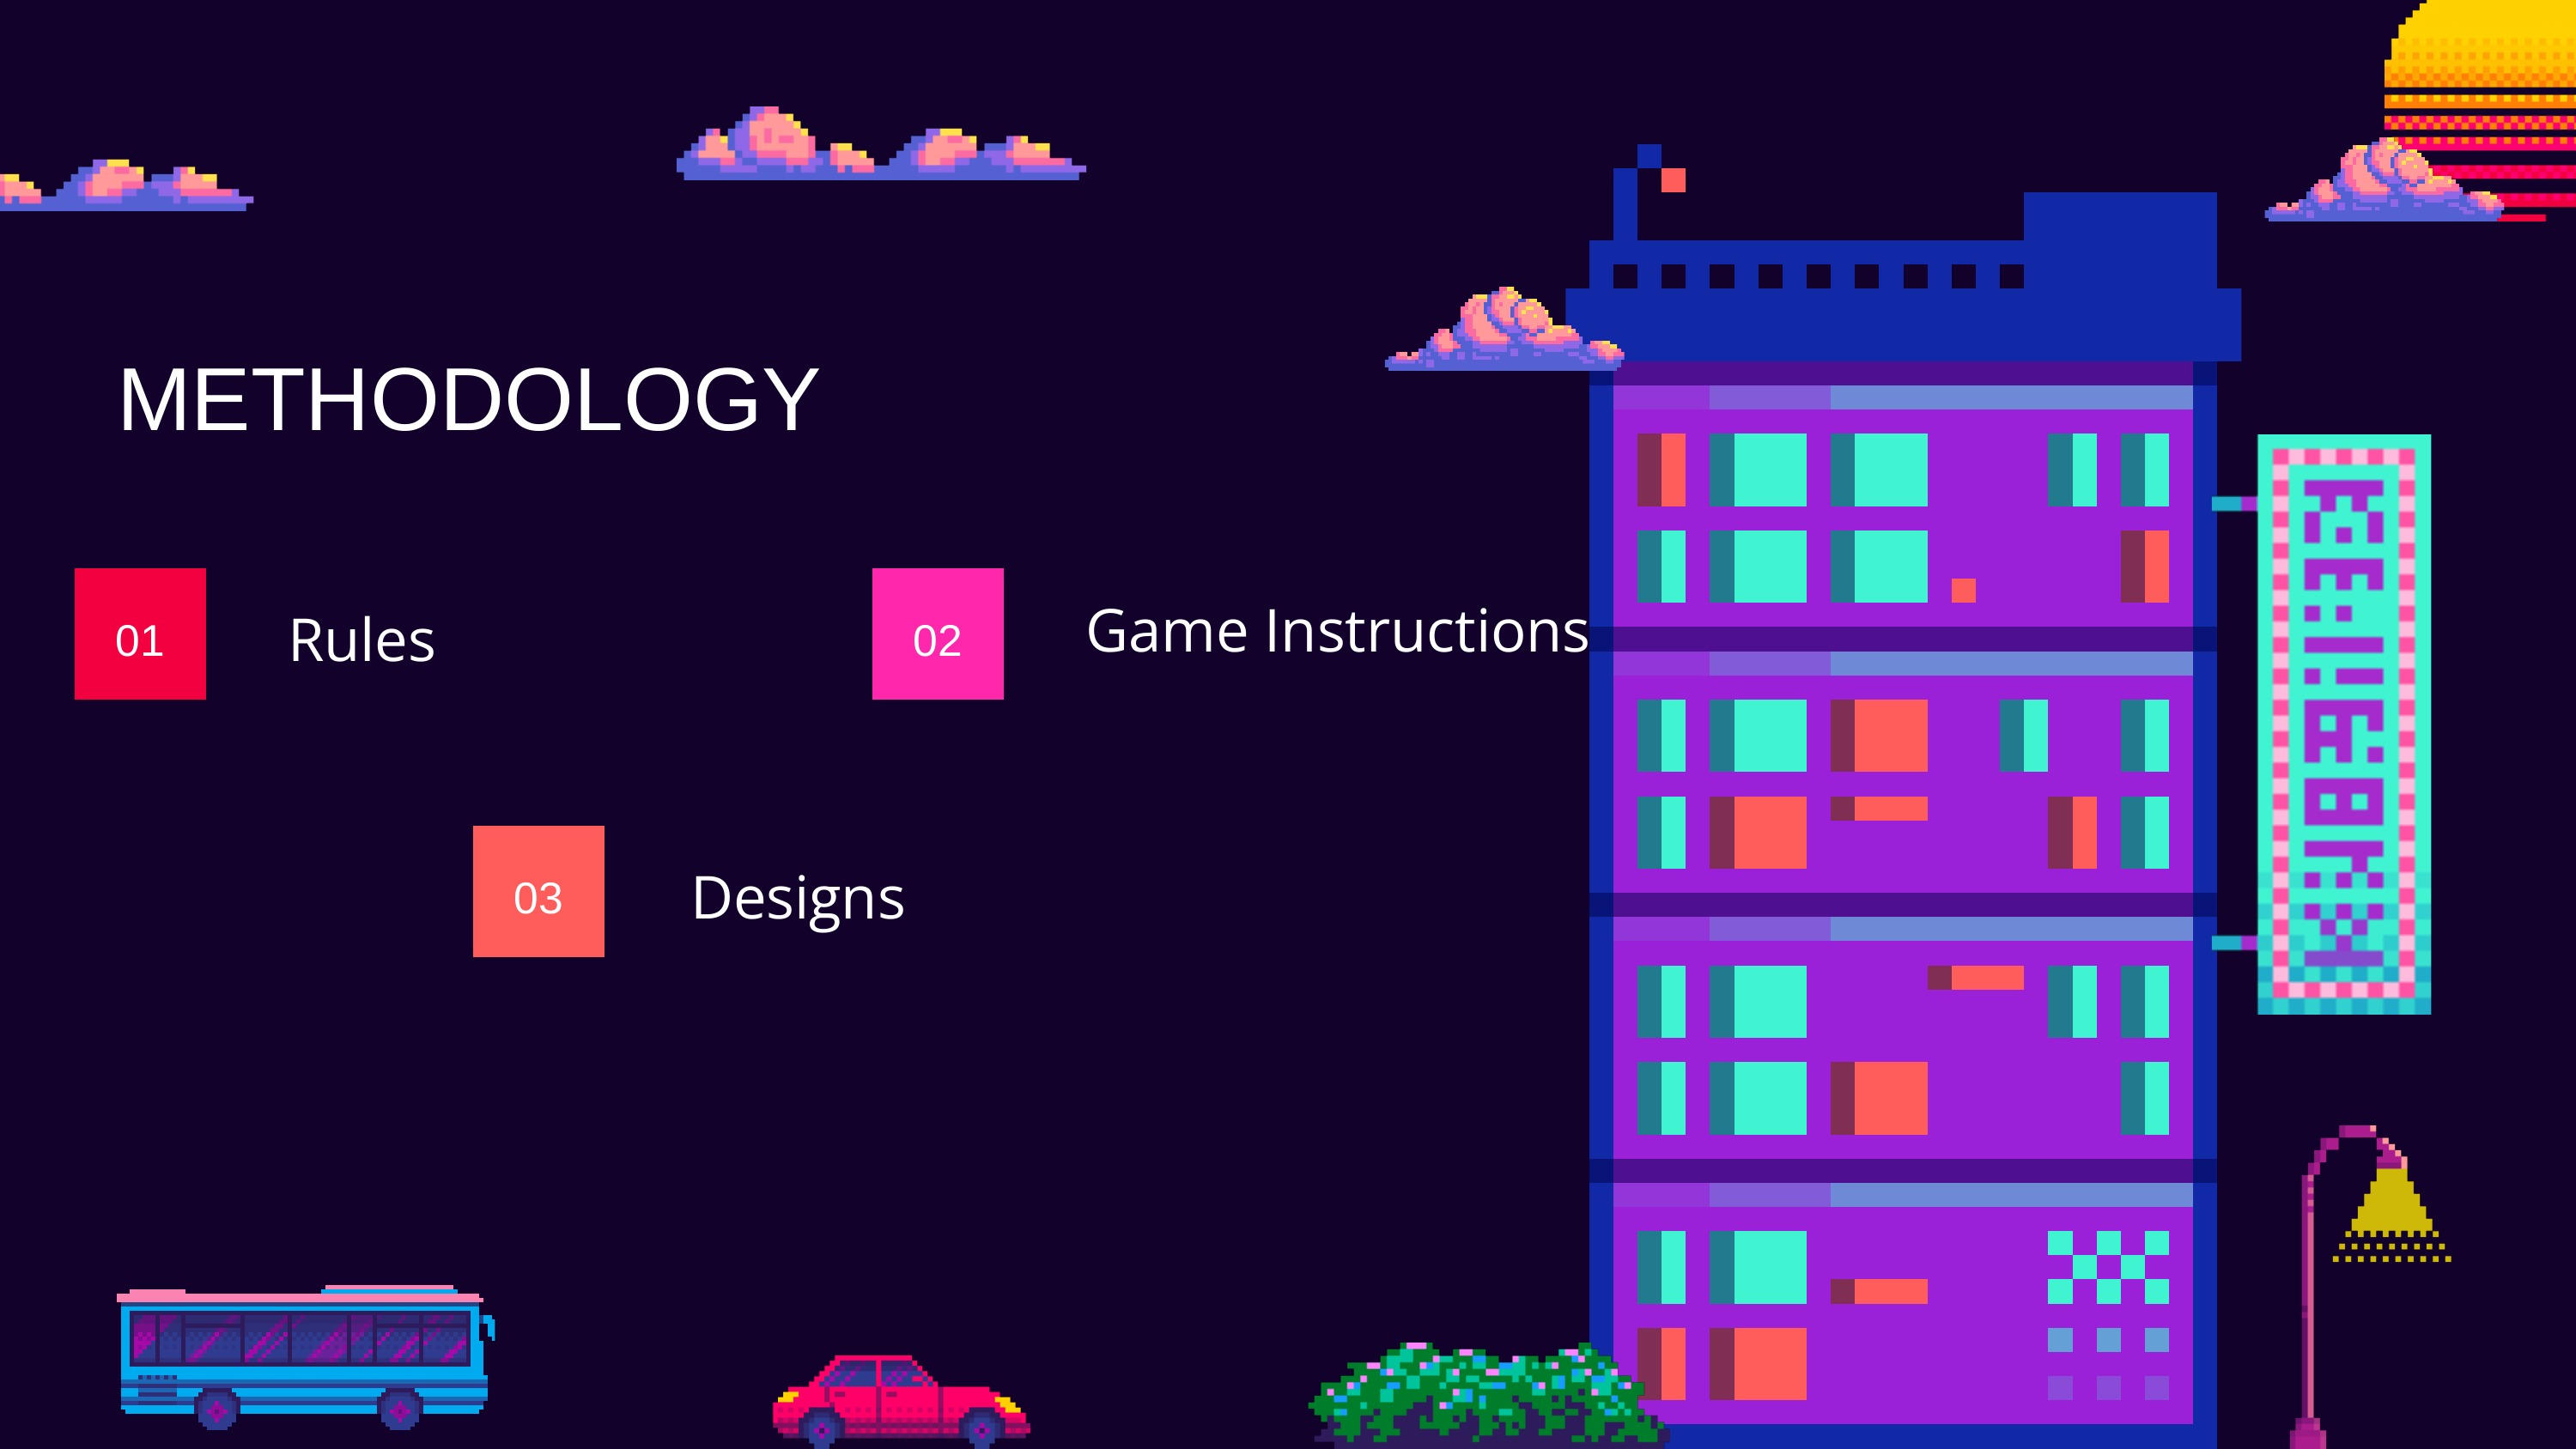

METHODOLOGY

Game Instructions
Rules
01
02

Designs
03